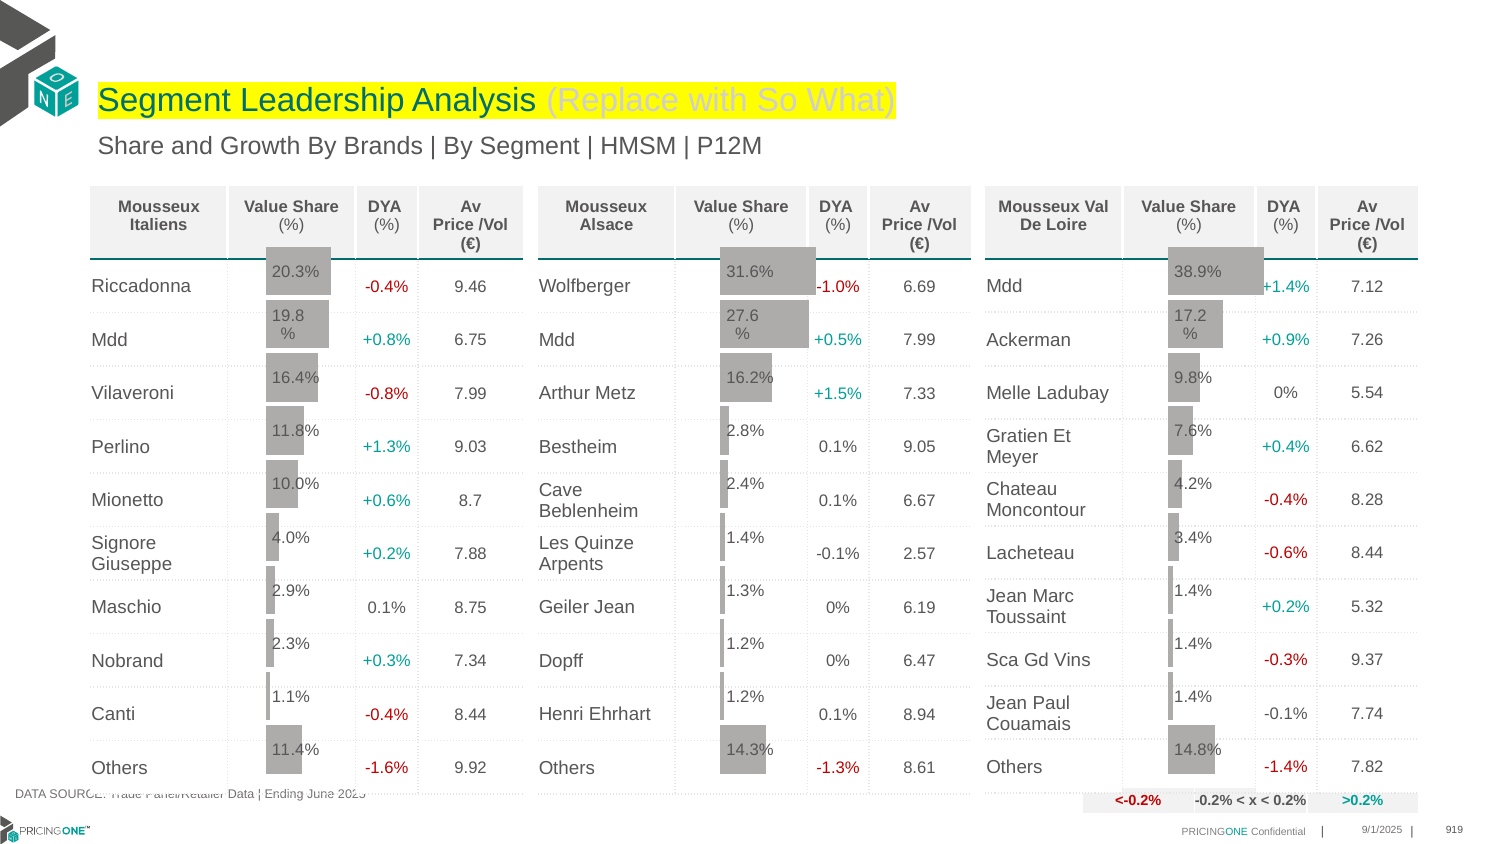

# Segment Leadership Analysis (Replace with So What)
Share and Growth By Brands | By Segment | HMSM | P12M
| Mousseux Alsace | Value Share (%) | DYA (%) | Av Price /Vol (€) |
| --- | --- | --- | --- |
| Wolfberger |  | -1.0% | 6.69 |
| Mdd |  | +0.5% | 7.99 |
| Arthur Metz |  | +1.5% | 7.33 |
| Bestheim |  | 0.1% | 9.05 |
| Cave Beblenheim |  | 0.1% | 6.67 |
| Les Quinze Arpents |  | -0.1% | 2.57 |
| Geiler Jean |  | 0% | 6.19 |
| Dopff |  | 0% | 6.47 |
| Henri Ehrhart |  | 0.1% | 8.94 |
| Others |  | -1.3% | 8.61 |
| Mousseux Italiens | Value Share (%) | DYA (%) | Av Price /Vol (€) |
| --- | --- | --- | --- |
| Riccadonna |  | -0.4% | 9.46 |
| Mdd |  | +0.8% | 6.75 |
| Vilaveroni |  | -0.8% | 7.99 |
| Perlino |  | +1.3% | 9.03 |
| Mionetto |  | +0.6% | 8.7 |
| Signore Giuseppe |  | +0.2% | 7.88 |
| Maschio |  | 0.1% | 8.75 |
| Nobrand |  | +0.3% | 7.34 |
| Canti |  | -0.4% | 8.44 |
| Others |  | -1.6% | 9.92 |
| Mousseux Val De Loire | Value Share (%) | DYA (%) | Av Price /Vol (€) |
| --- | --- | --- | --- |
| Mdd |  | +1.4% | 7.12 |
| Ackerman |  | +0.9% | 7.26 |
| Melle Ladubay |  | 0% | 5.54 |
| Gratien Et Meyer |  | +0.4% | 6.62 |
| Chateau Moncontour |  | -0.4% | 8.28 |
| Lacheteau |  | -0.6% | 8.44 |
| Jean Marc Toussaint |  | +0.2% | 5.32 |
| Sca Gd Vins |  | -0.3% | 9.37 |
| Jean Paul Couamais |  | -0.1% | 7.74 |
| Others |  | -1.4% | 7.82 |

### Chart

| Category | Mousseux Italiens | HMSM |
|---|---|
|  | 0.2026257945251946 |

### Chart

| Category | Mousseux Alsace | HMSM |
|---|---|
|  | 0.31560011666561044 |

### Chart

| Category | Mousseux Val De Loire | HMSM |
|---|---|
|  | 0.3894735743336681 |
DATA SOURCE: Trade Panel/Retailer Data | Ending June 2025
| <-0.2% | -0.2% < x < 0.2% | >0.2% |
| --- | --- | --- |

9/1/2025
919